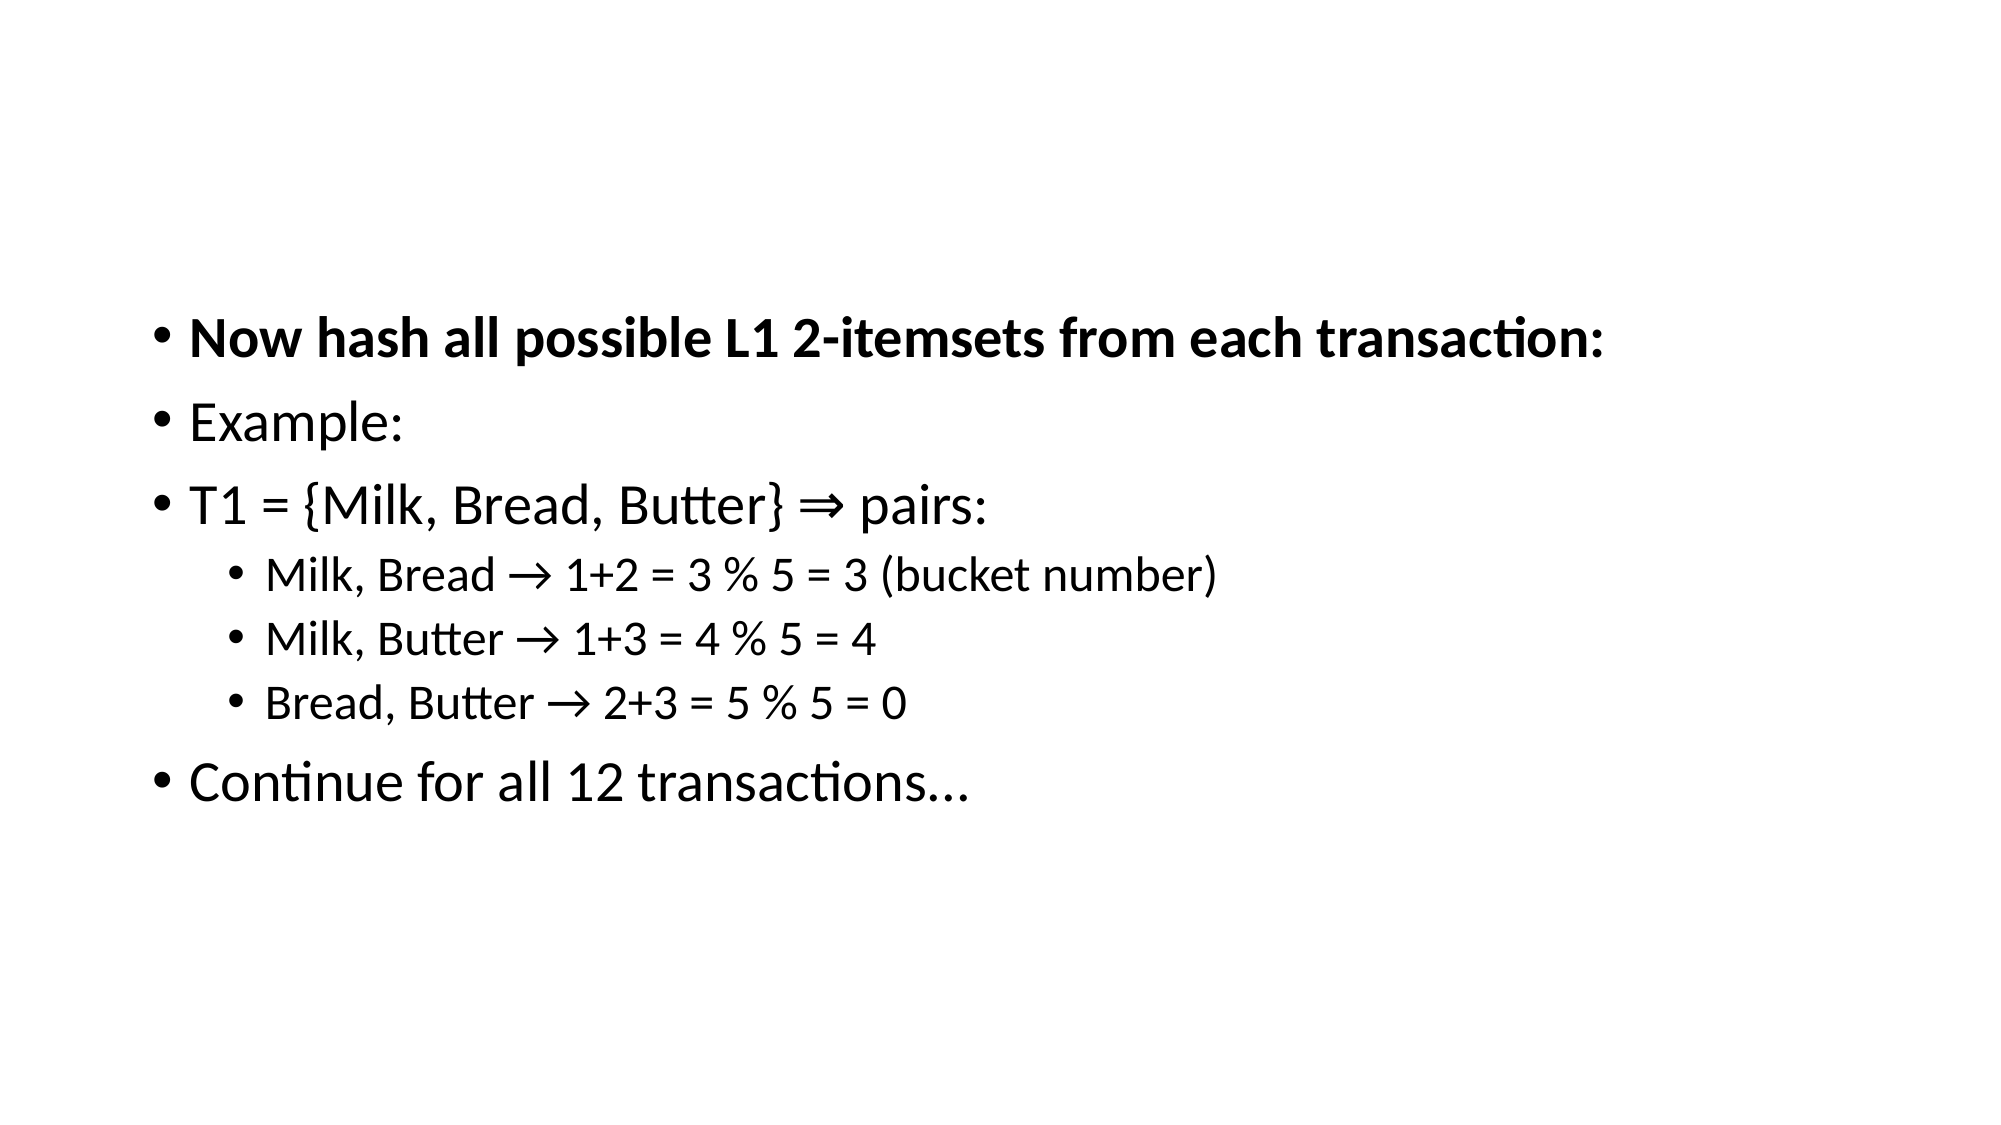

#
Now hash all possible L1 2-itemsets from each transaction:
Example:
T1 = {Milk, Bread, Butter} ⇒ pairs:
Milk, Bread → 1+2 = 3 % 5 = 3 (bucket number)
Milk, Butter → 1+3 = 4 % 5 = 4
Bread, Butter → 2+3 = 5 % 5 = 0
Continue for all 12 transactions...